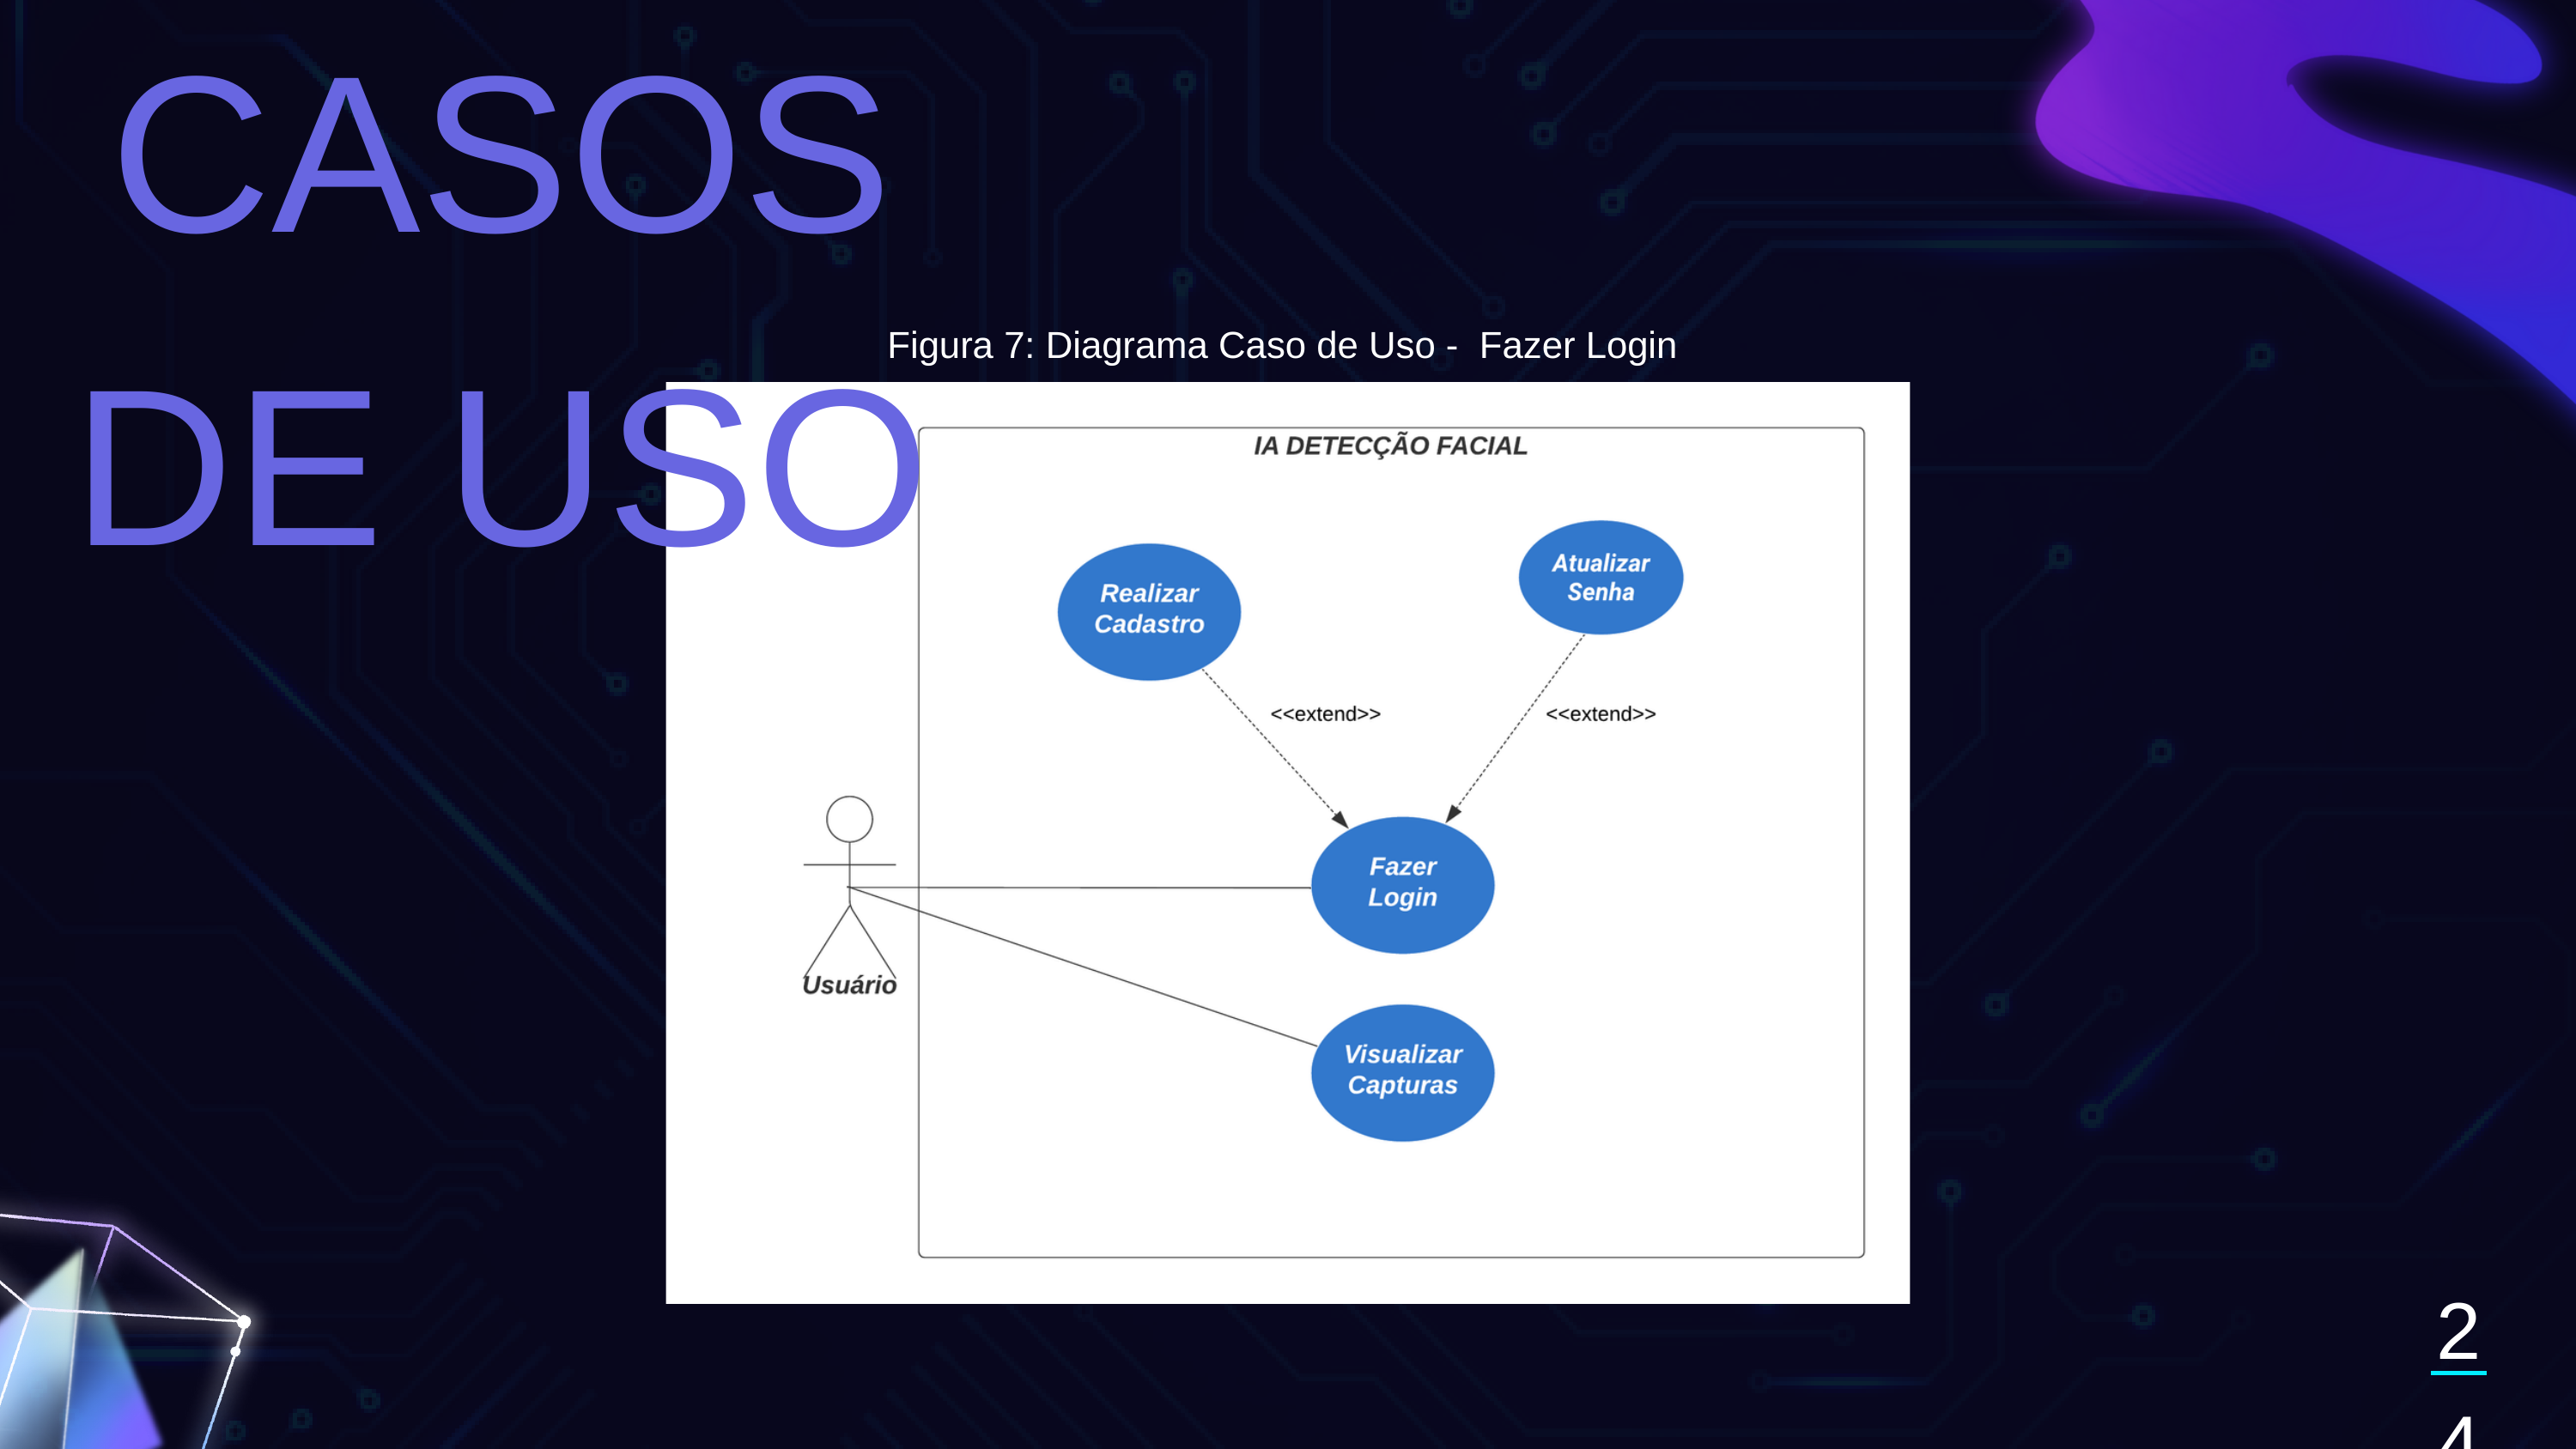

CASOS DE USO
Figura 7: Diagrama Caso de Uso -  Fazer Login

24